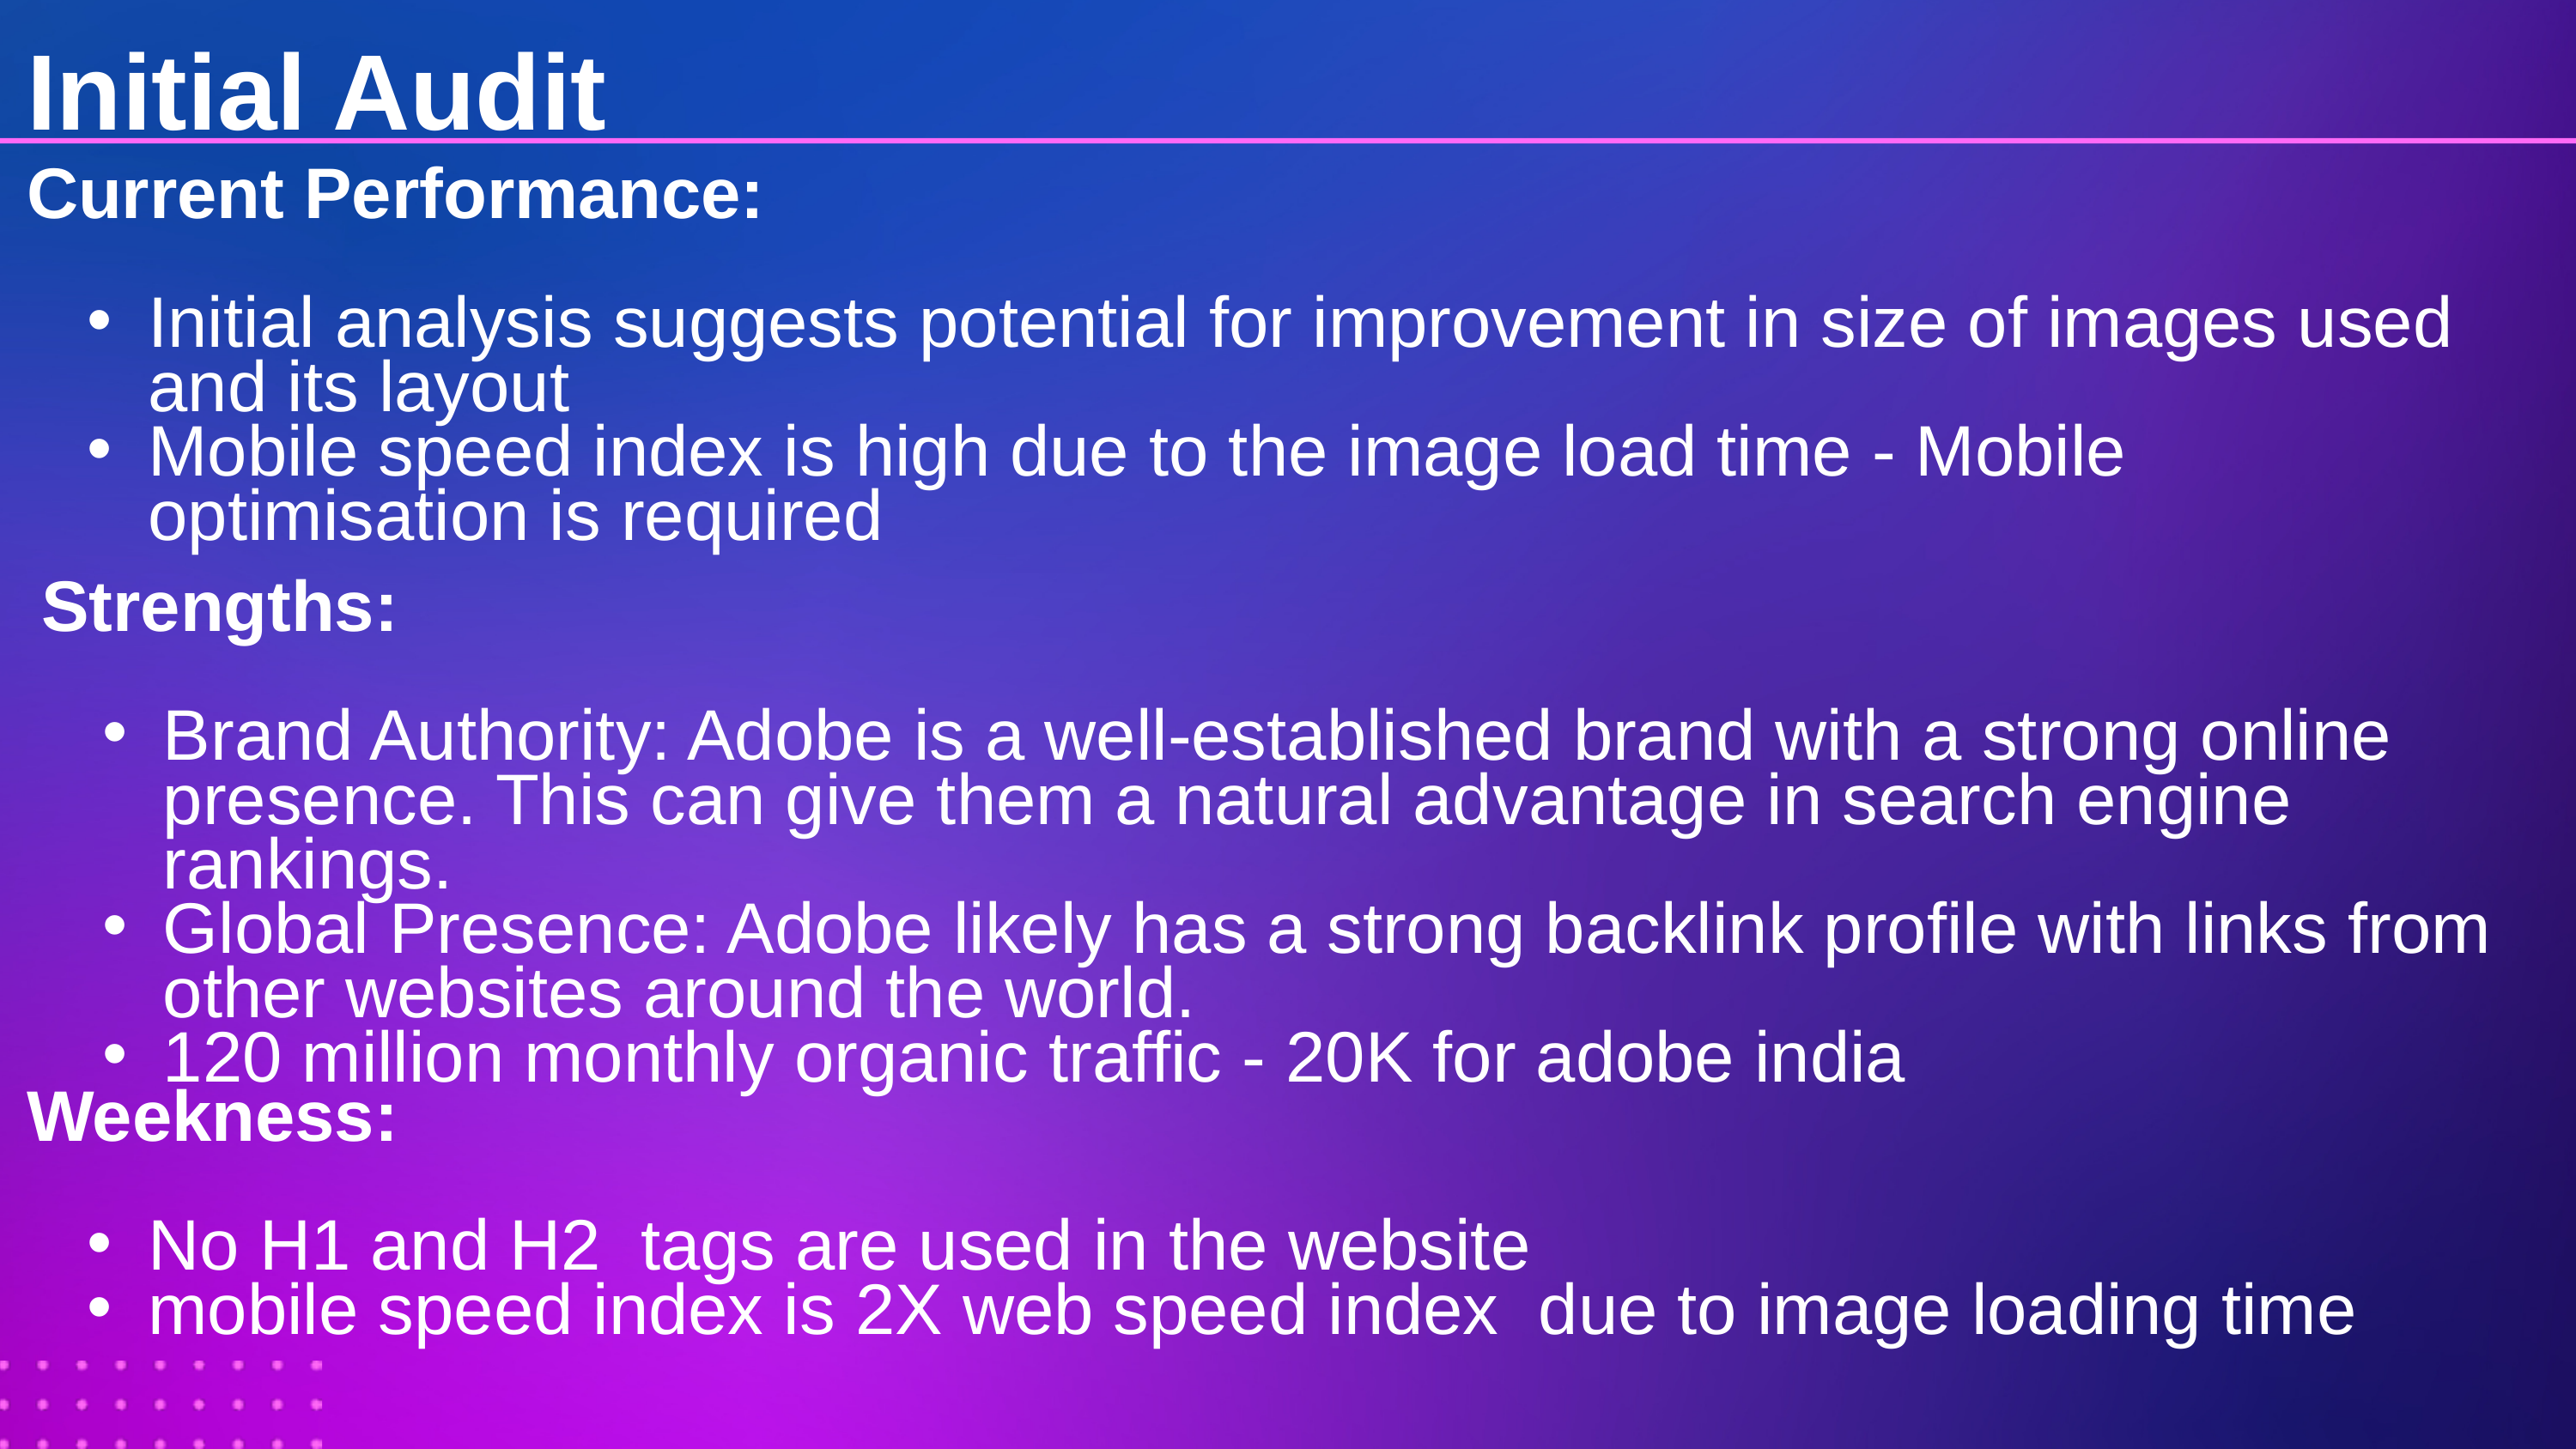

Initial Audit

Current Performance:

Initial analysis suggests potential for improvement in size of images used and its layout
Mobile speed index is high due to the image load time - Mobile optimisation is required

Strengths:

Brand Authority: Adobe is a well-established brand with a strong online presence. This can give them a natural advantage in search engine rankings.
Global Presence: Adobe likely has a strong backlink profile with links from other websites around the world.
120 million monthly organic traffic - 20K for adobe india
Weekness:

No H1 and H2  tags are used in the website
mobile speed index is 2X web speed index  due to image loading time